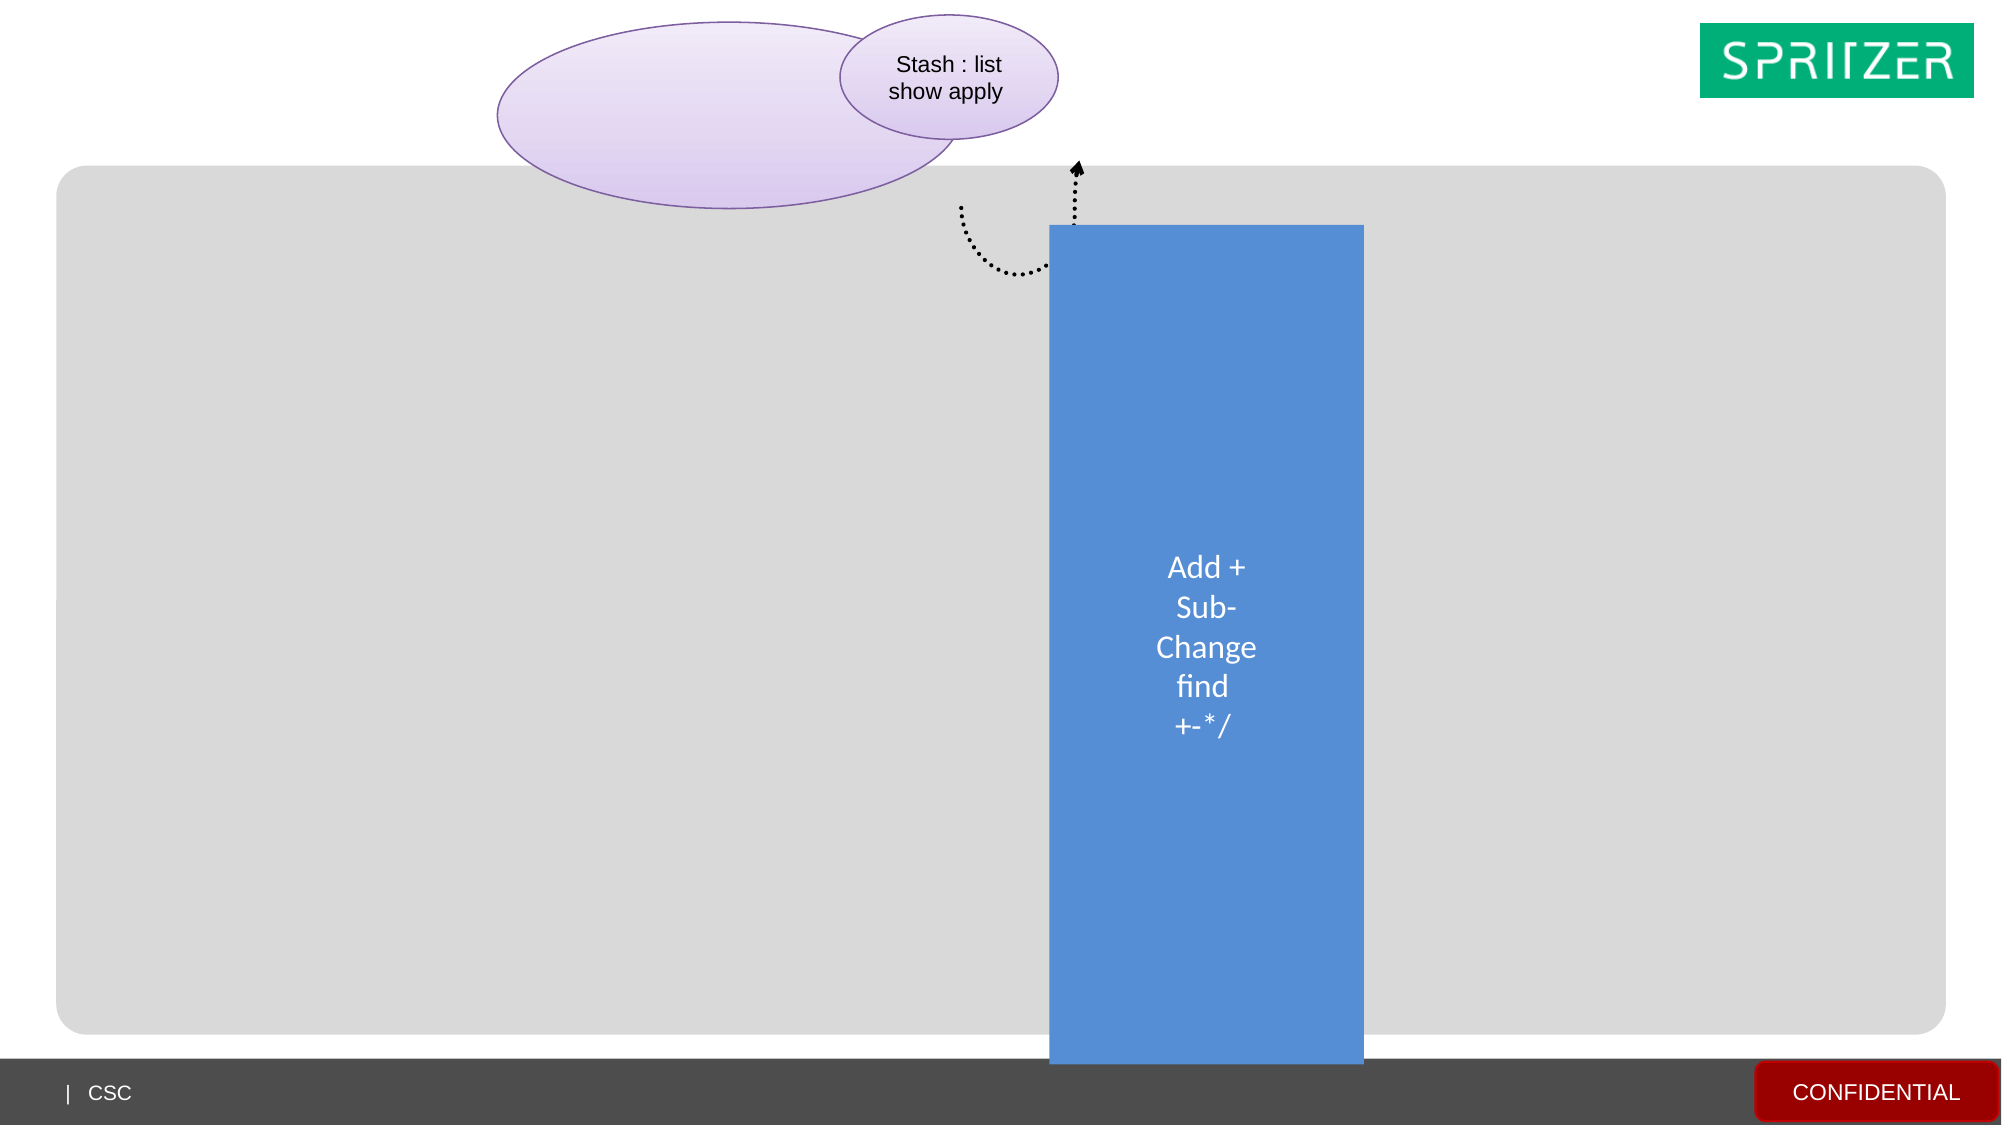

y=f(x)
f

x

Y
Stash : list show apply

Add +
Sub-
Change
find
+-*/